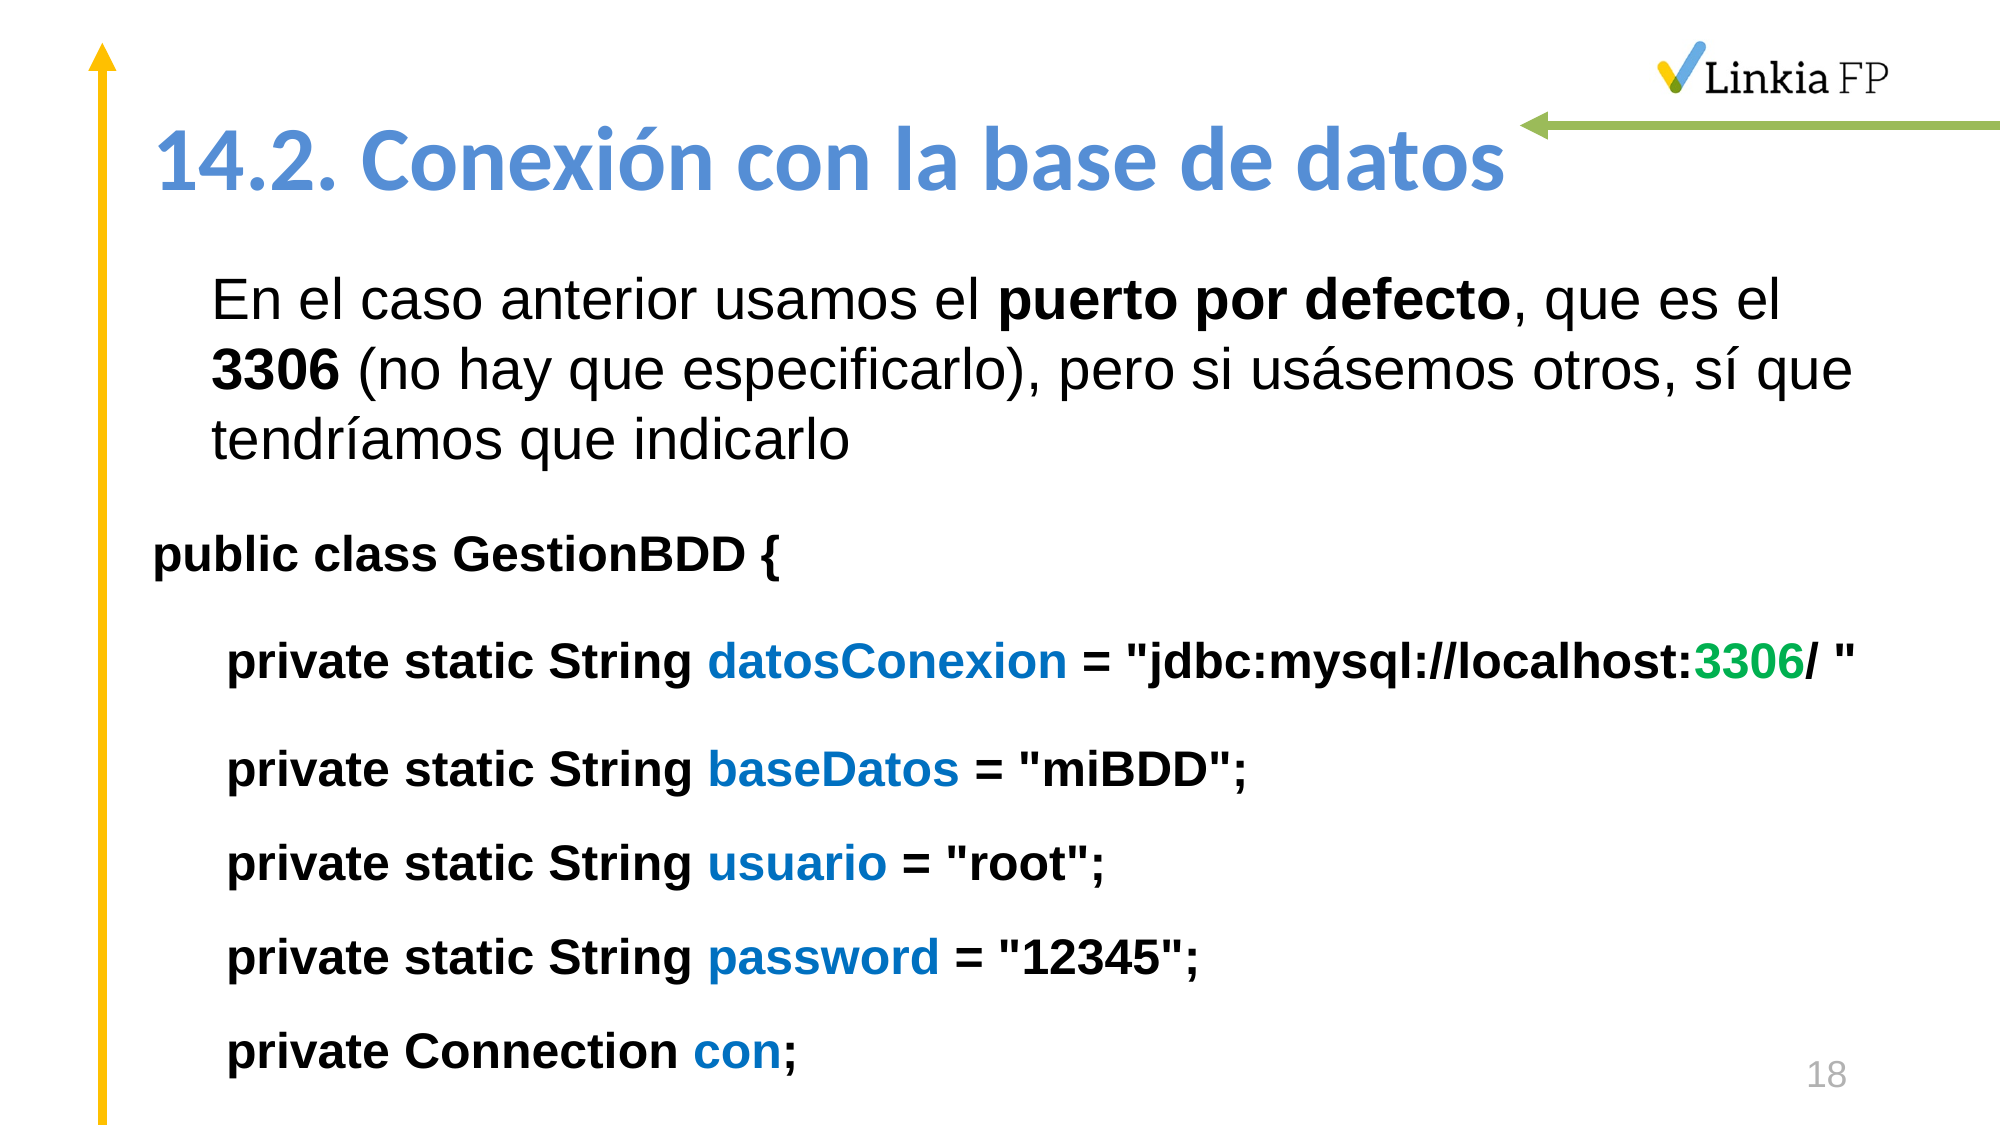

# 14.2. Conexión con la base de datos
En el caso anterior usamos el puerto por defecto, que es el 3306 (no hay que especificarlo), pero si usásemos otros, sí que tendríamos que indicarlo
public class GestionBDD {
private static String datosConexion = "jdbc:mysql://localhost:3306/ "
private static String baseDatos = "miBDD";
private static String usuario = "root";
private static String password = "12345";
private Connection con;
18